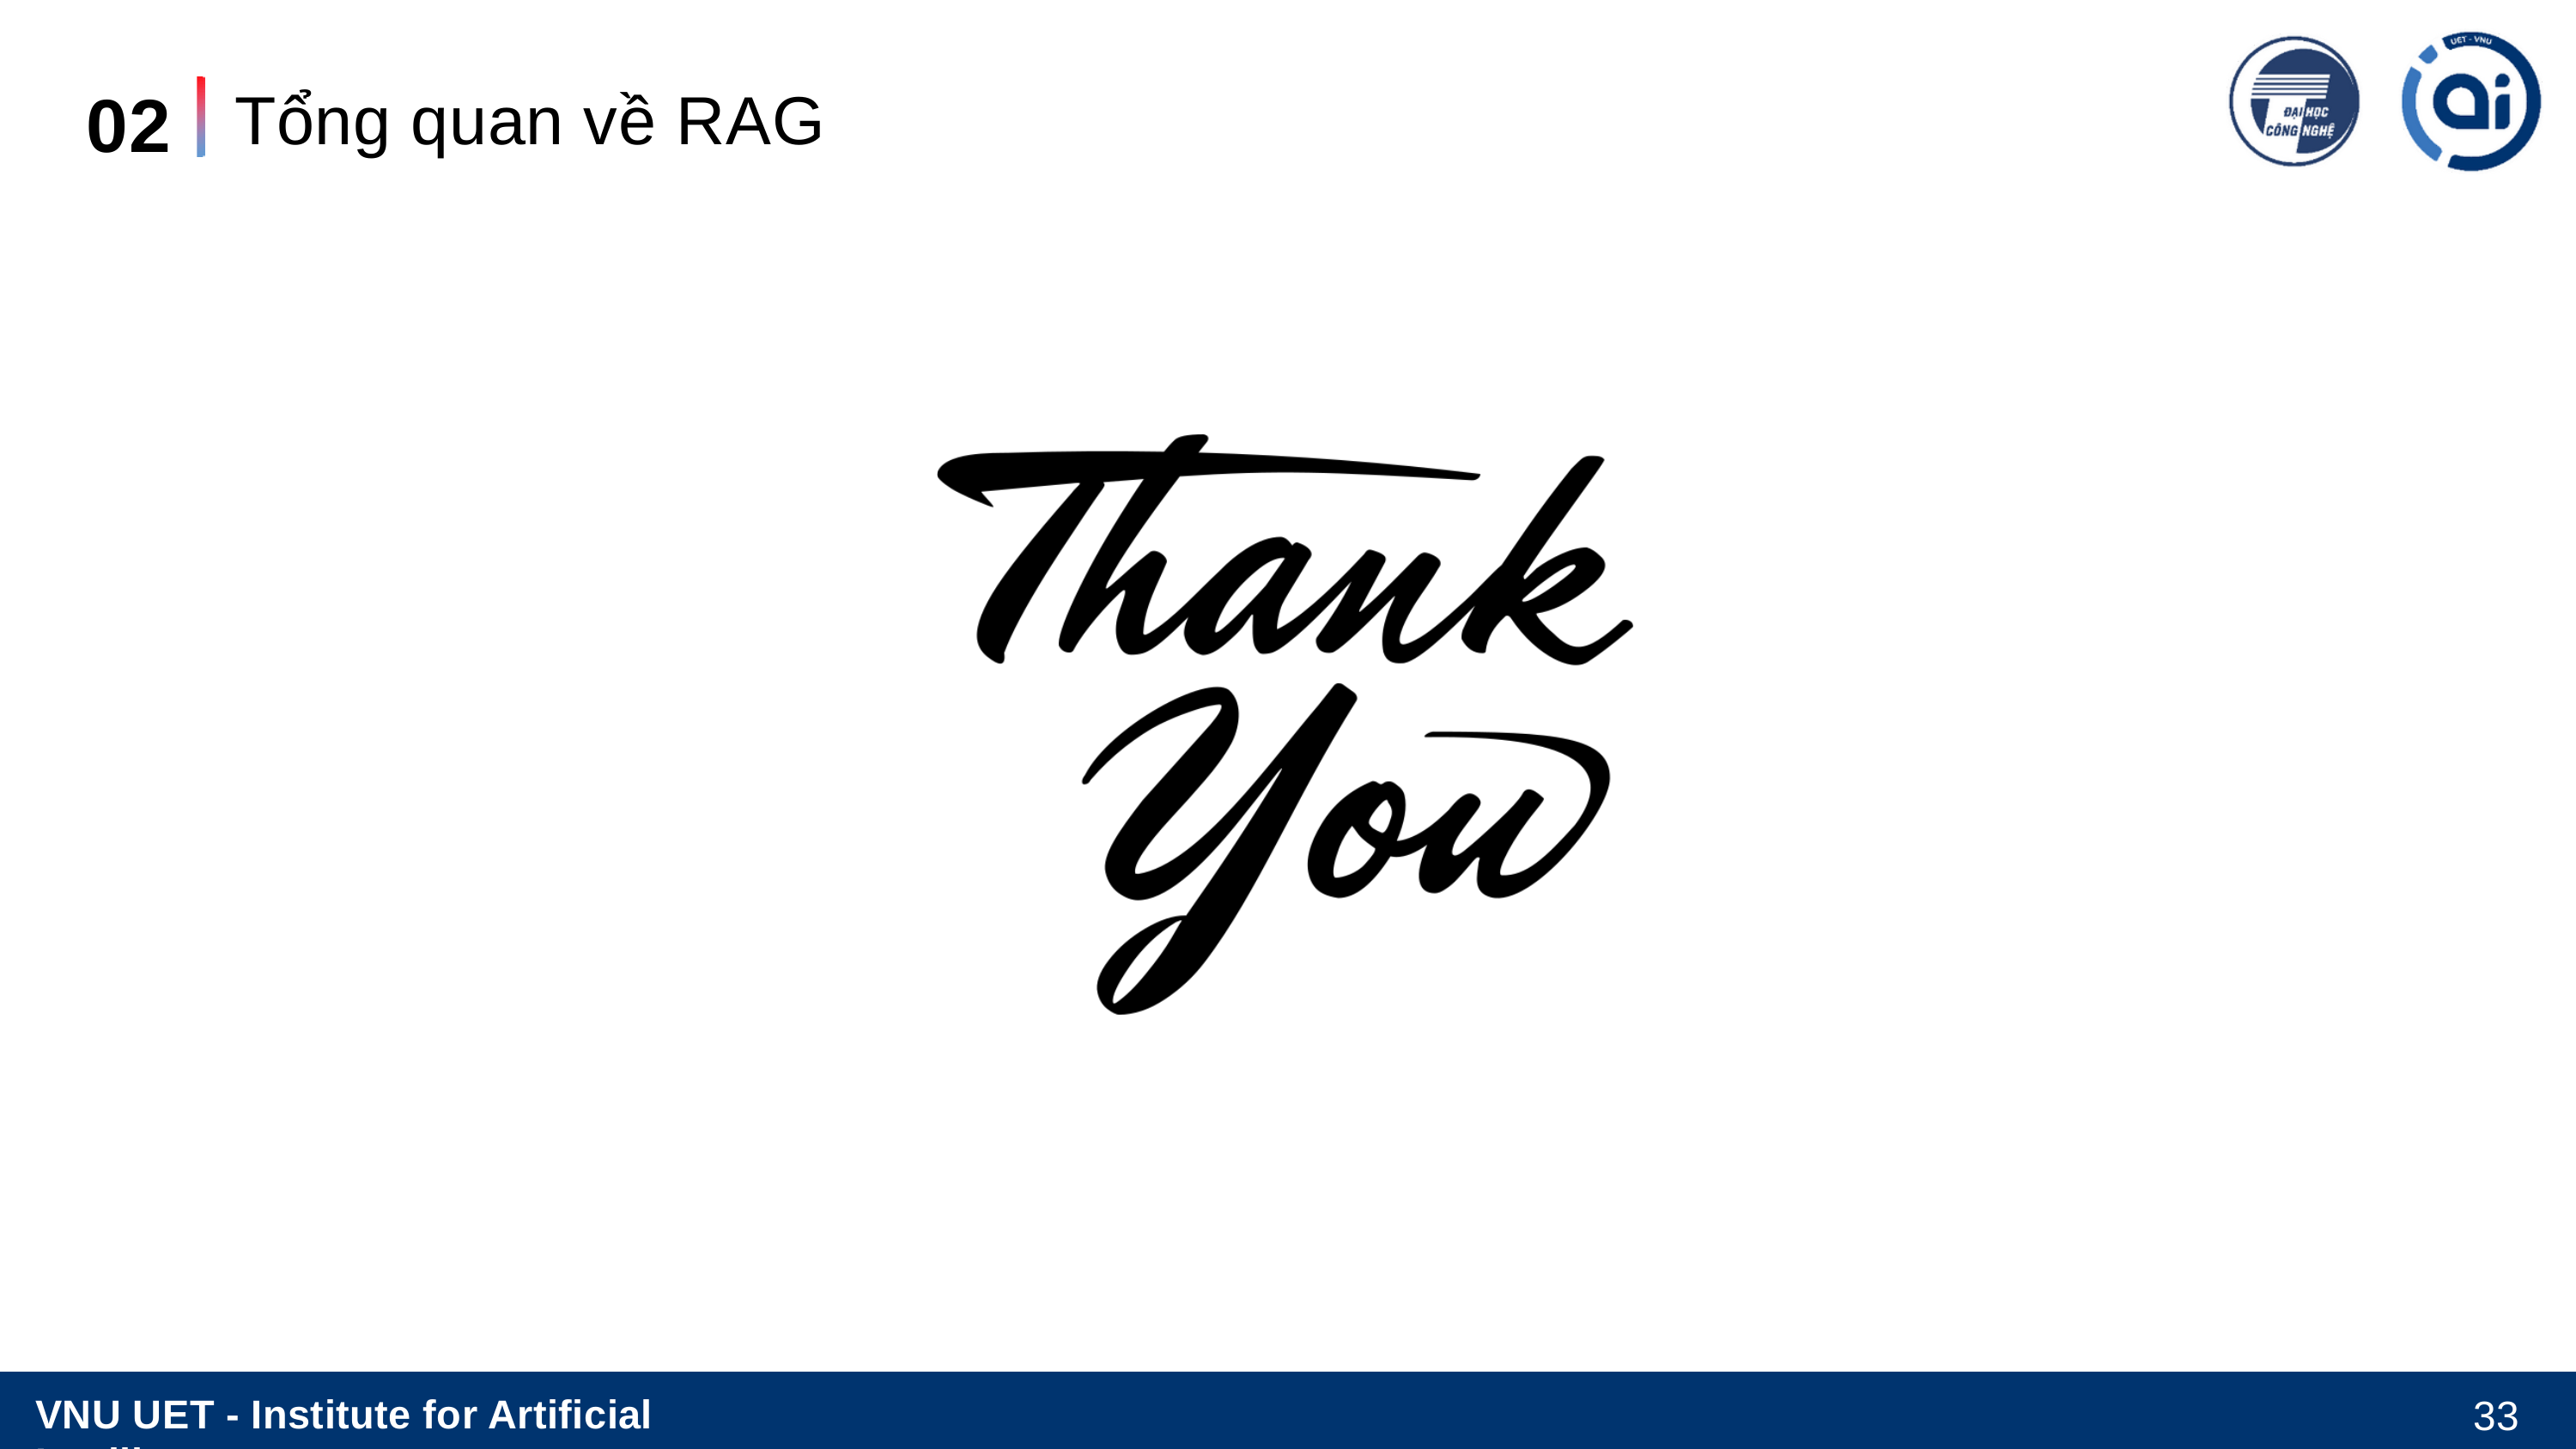

Tổng quan về RAG

02

VNU UET - Institute for Artificial Intelligence
33